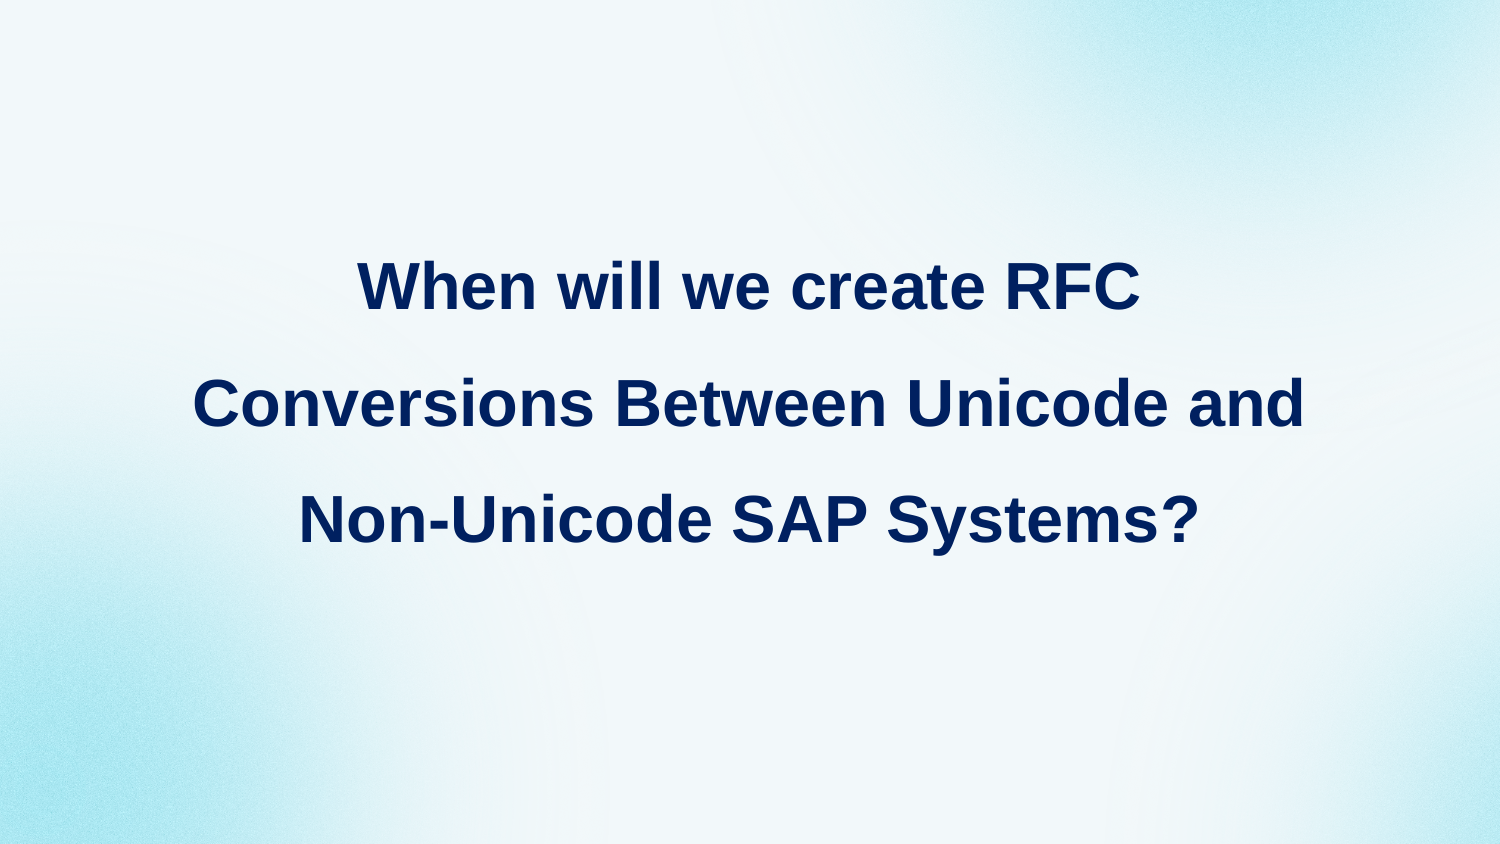

When will we create RFC Conversions Between Unicode and Non-Unicode SAP Systems?